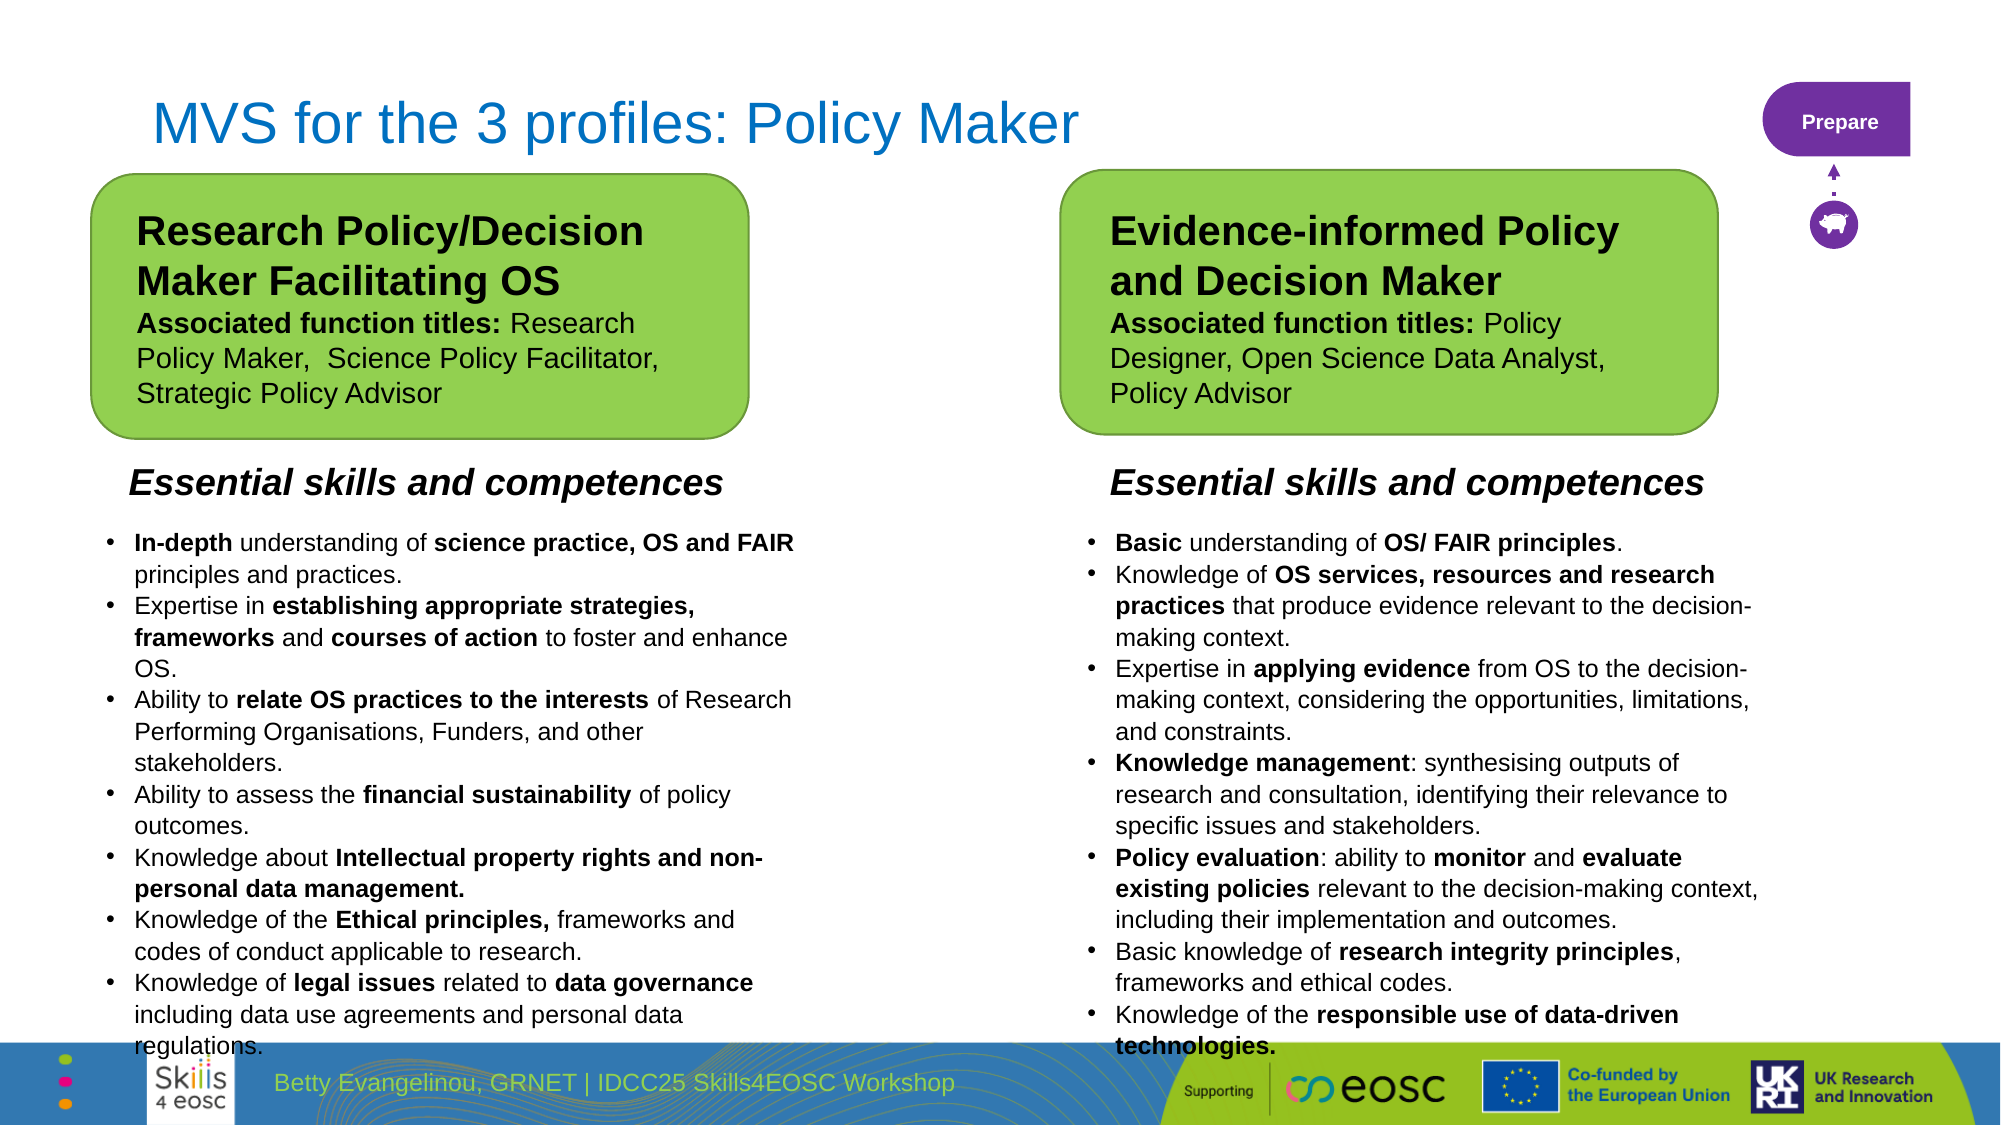

# MVS for the 3 profiles: Policy Maker

Prepare

Research Policy/Decision Maker Facilitating OS
Evidence-informed Policy and Decision Maker
Associated function titles: Research Policy Maker,  Science Policy Facilitator, Strategic Policy Advisor
Associated function titles: Policy Designer, Open Science Data Analyst, Policy Advisor
Essential skills and competences
Essential skills and competences
In-depth understanding of science practice, OS and FAIR principles and practices.
Expertise in establishing appropriate strategies, frameworks and courses of action to foster and enhance OS.
Ability to relate OS practices to the interests of Research Performing Organisations, Funders, and other stakeholders.
Ability to assess the financial sustainability of policy outcomes.
Knowledge about Intellectual property rights and non-personal data management.
Knowledge of the Ethical principles, frameworks and codes of conduct applicable to research.
Knowledge of legal issues related to data governance including data use agreements and personal data regulations.
Basic understanding of OS/ FAIR principles.
Knowledge of OS services, resources and research practices that produce evidence relevant to the decision-making context.
Expertise in applying evidence from OS to the decision-making context, considering the opportunities, limitations, and constraints.
Knowledge management: synthesising outputs of research and consultation, identifying their relevance to specific issues and stakeholders.
Policy evaluation: ability to monitor and evaluate existing policies relevant to the decision-making context, including their implementation and outcomes.
Basic knowledge of research integrity principles, frameworks and ethical codes.
Knowledge of the responsible use of data-driven technologies.
Betty Evangelinou, GRNET | IDCC25 Skills4EOSC Workshop